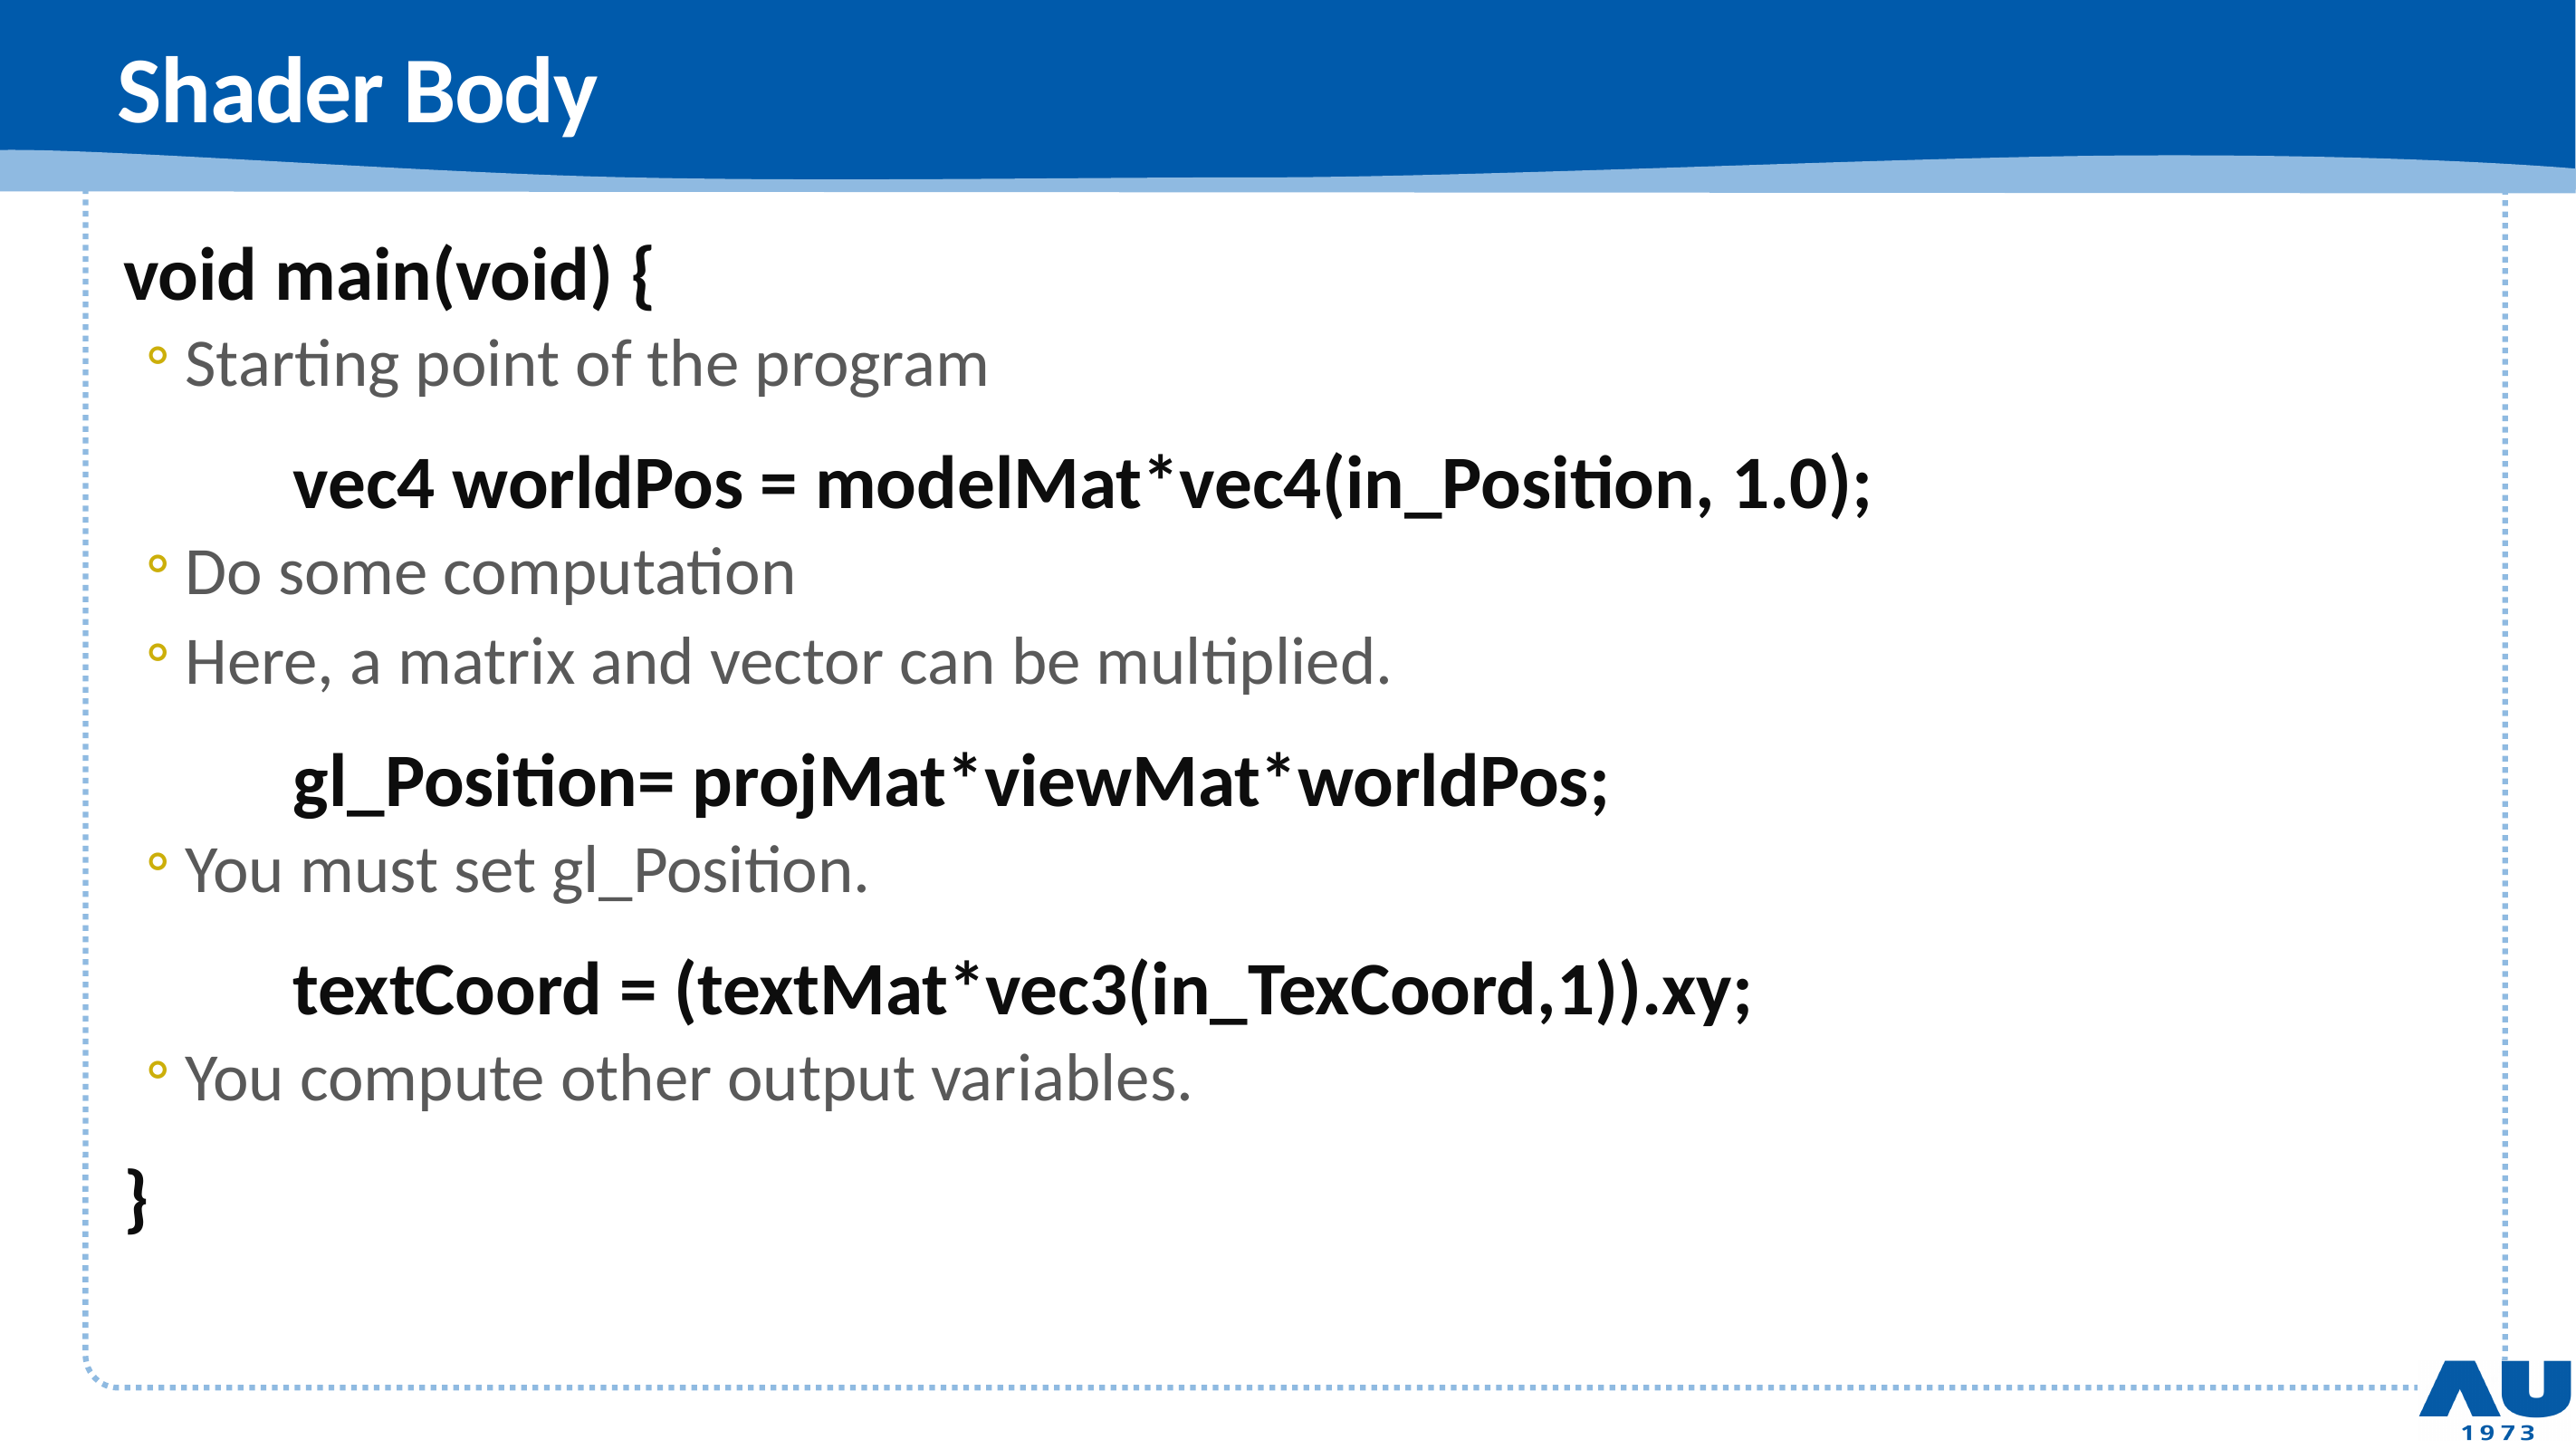

# Shader Body
void main(void) {
Starting point of the program
          vec4 worldPos = modelMat*vec4(in_Position, 1.0);
Do some computation
Here, a matrix and vector can be multiplied.
          gl_Position= projMat*viewMat*worldPos;
You must set gl_Position.
          textCoord = (textMat*vec3(in_TexCoord,1)).xy;
You compute other output variables.
}